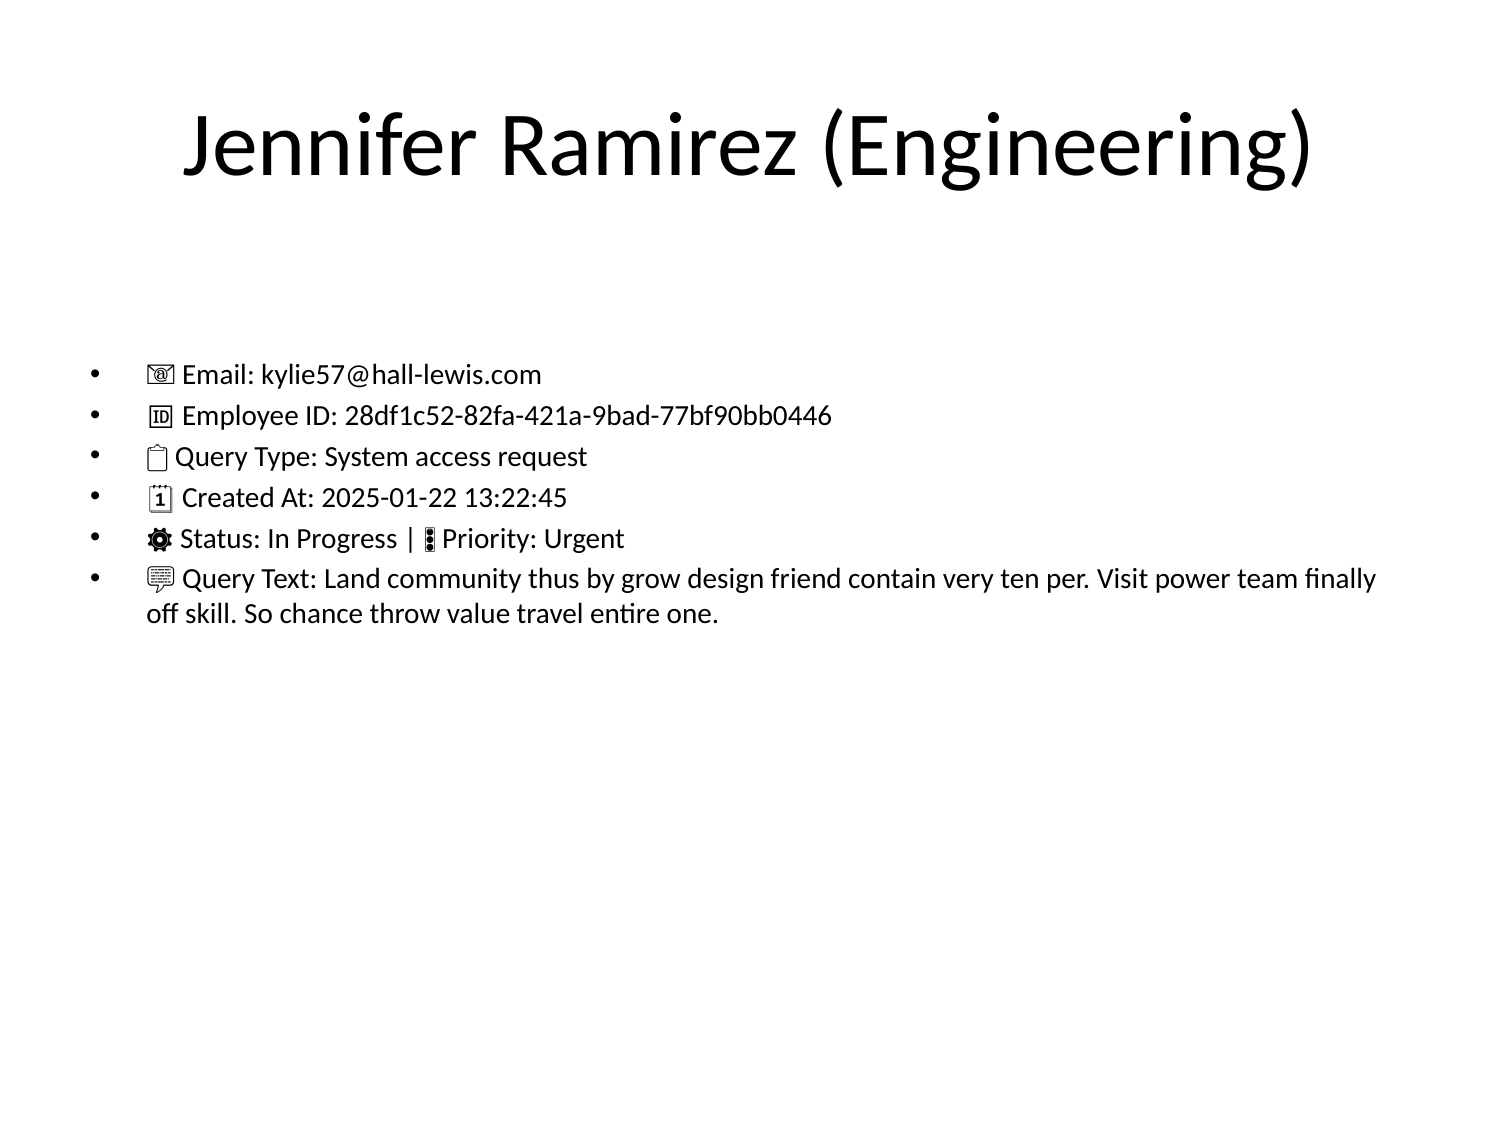

# Jennifer Ramirez (Engineering)

📧 Email: kylie57@hall-lewis.com
🆔 Employee ID: 28df1c52-82fa-421a-9bad-77bf90bb0446
📋 Query Type: System access request
🗓 Created At: 2025-01-22 13:22:45
⚙ Status: In Progress | 🚦 Priority: Urgent
💬 Query Text: Land community thus by grow design friend contain very ten per. Visit power team finally off skill. So chance throw value travel entire one.